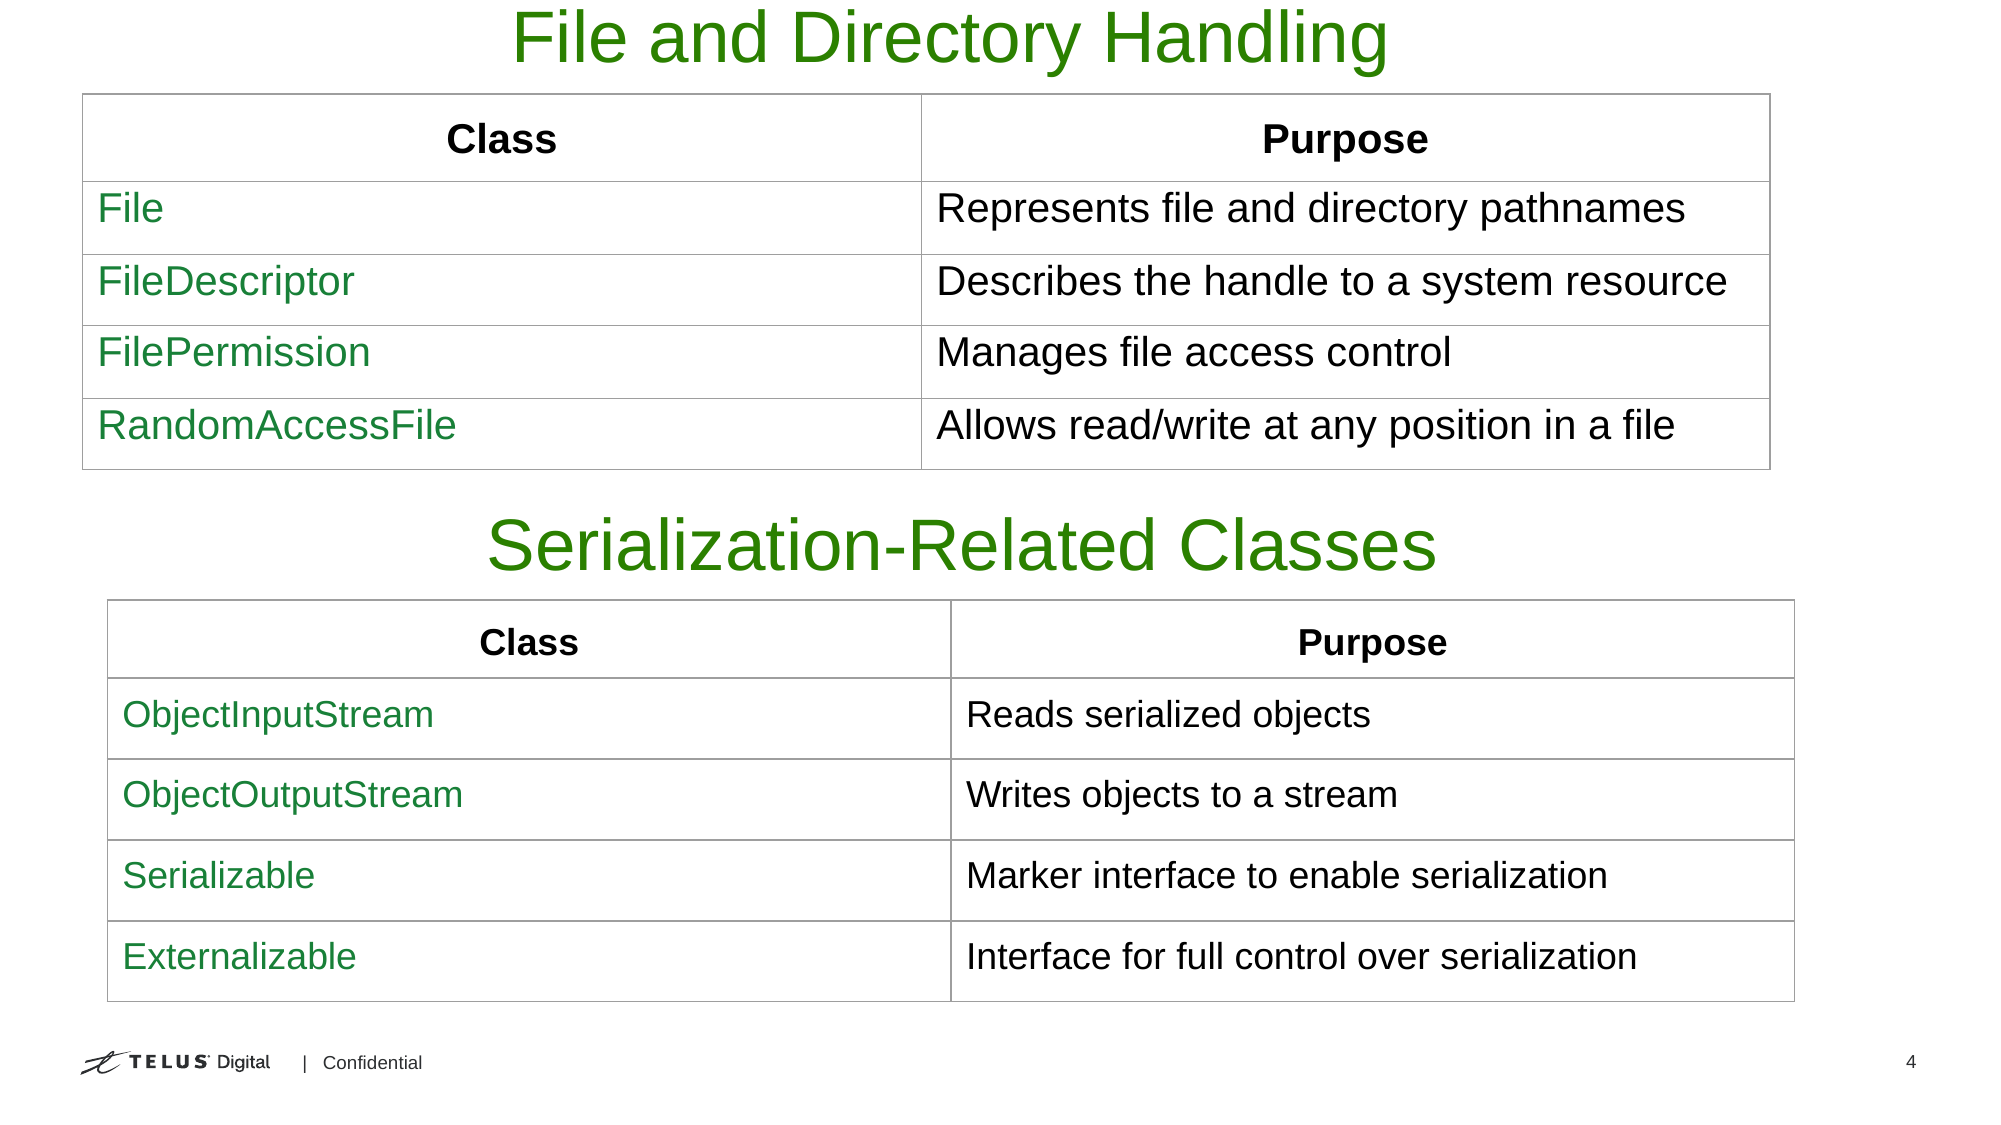

# File and Directory Handling
| Class | Purpose |
| --- | --- |
| File | Represents file and directory pathnames |
| FileDescriptor | Describes the handle to a system resource |
| FilePermission | Manages file access control |
| RandomAccessFile | Allows read/write at any position in a file |
Serialization-Related Classes

| Class | Purpose |
| --- | --- |
| ObjectInputStream | Reads serialized objects |
| ObjectOutputStream | Writes objects to a stream |
| Serializable | Marker interface to enable serialization |
| Externalizable | Interface for full control over serialization |